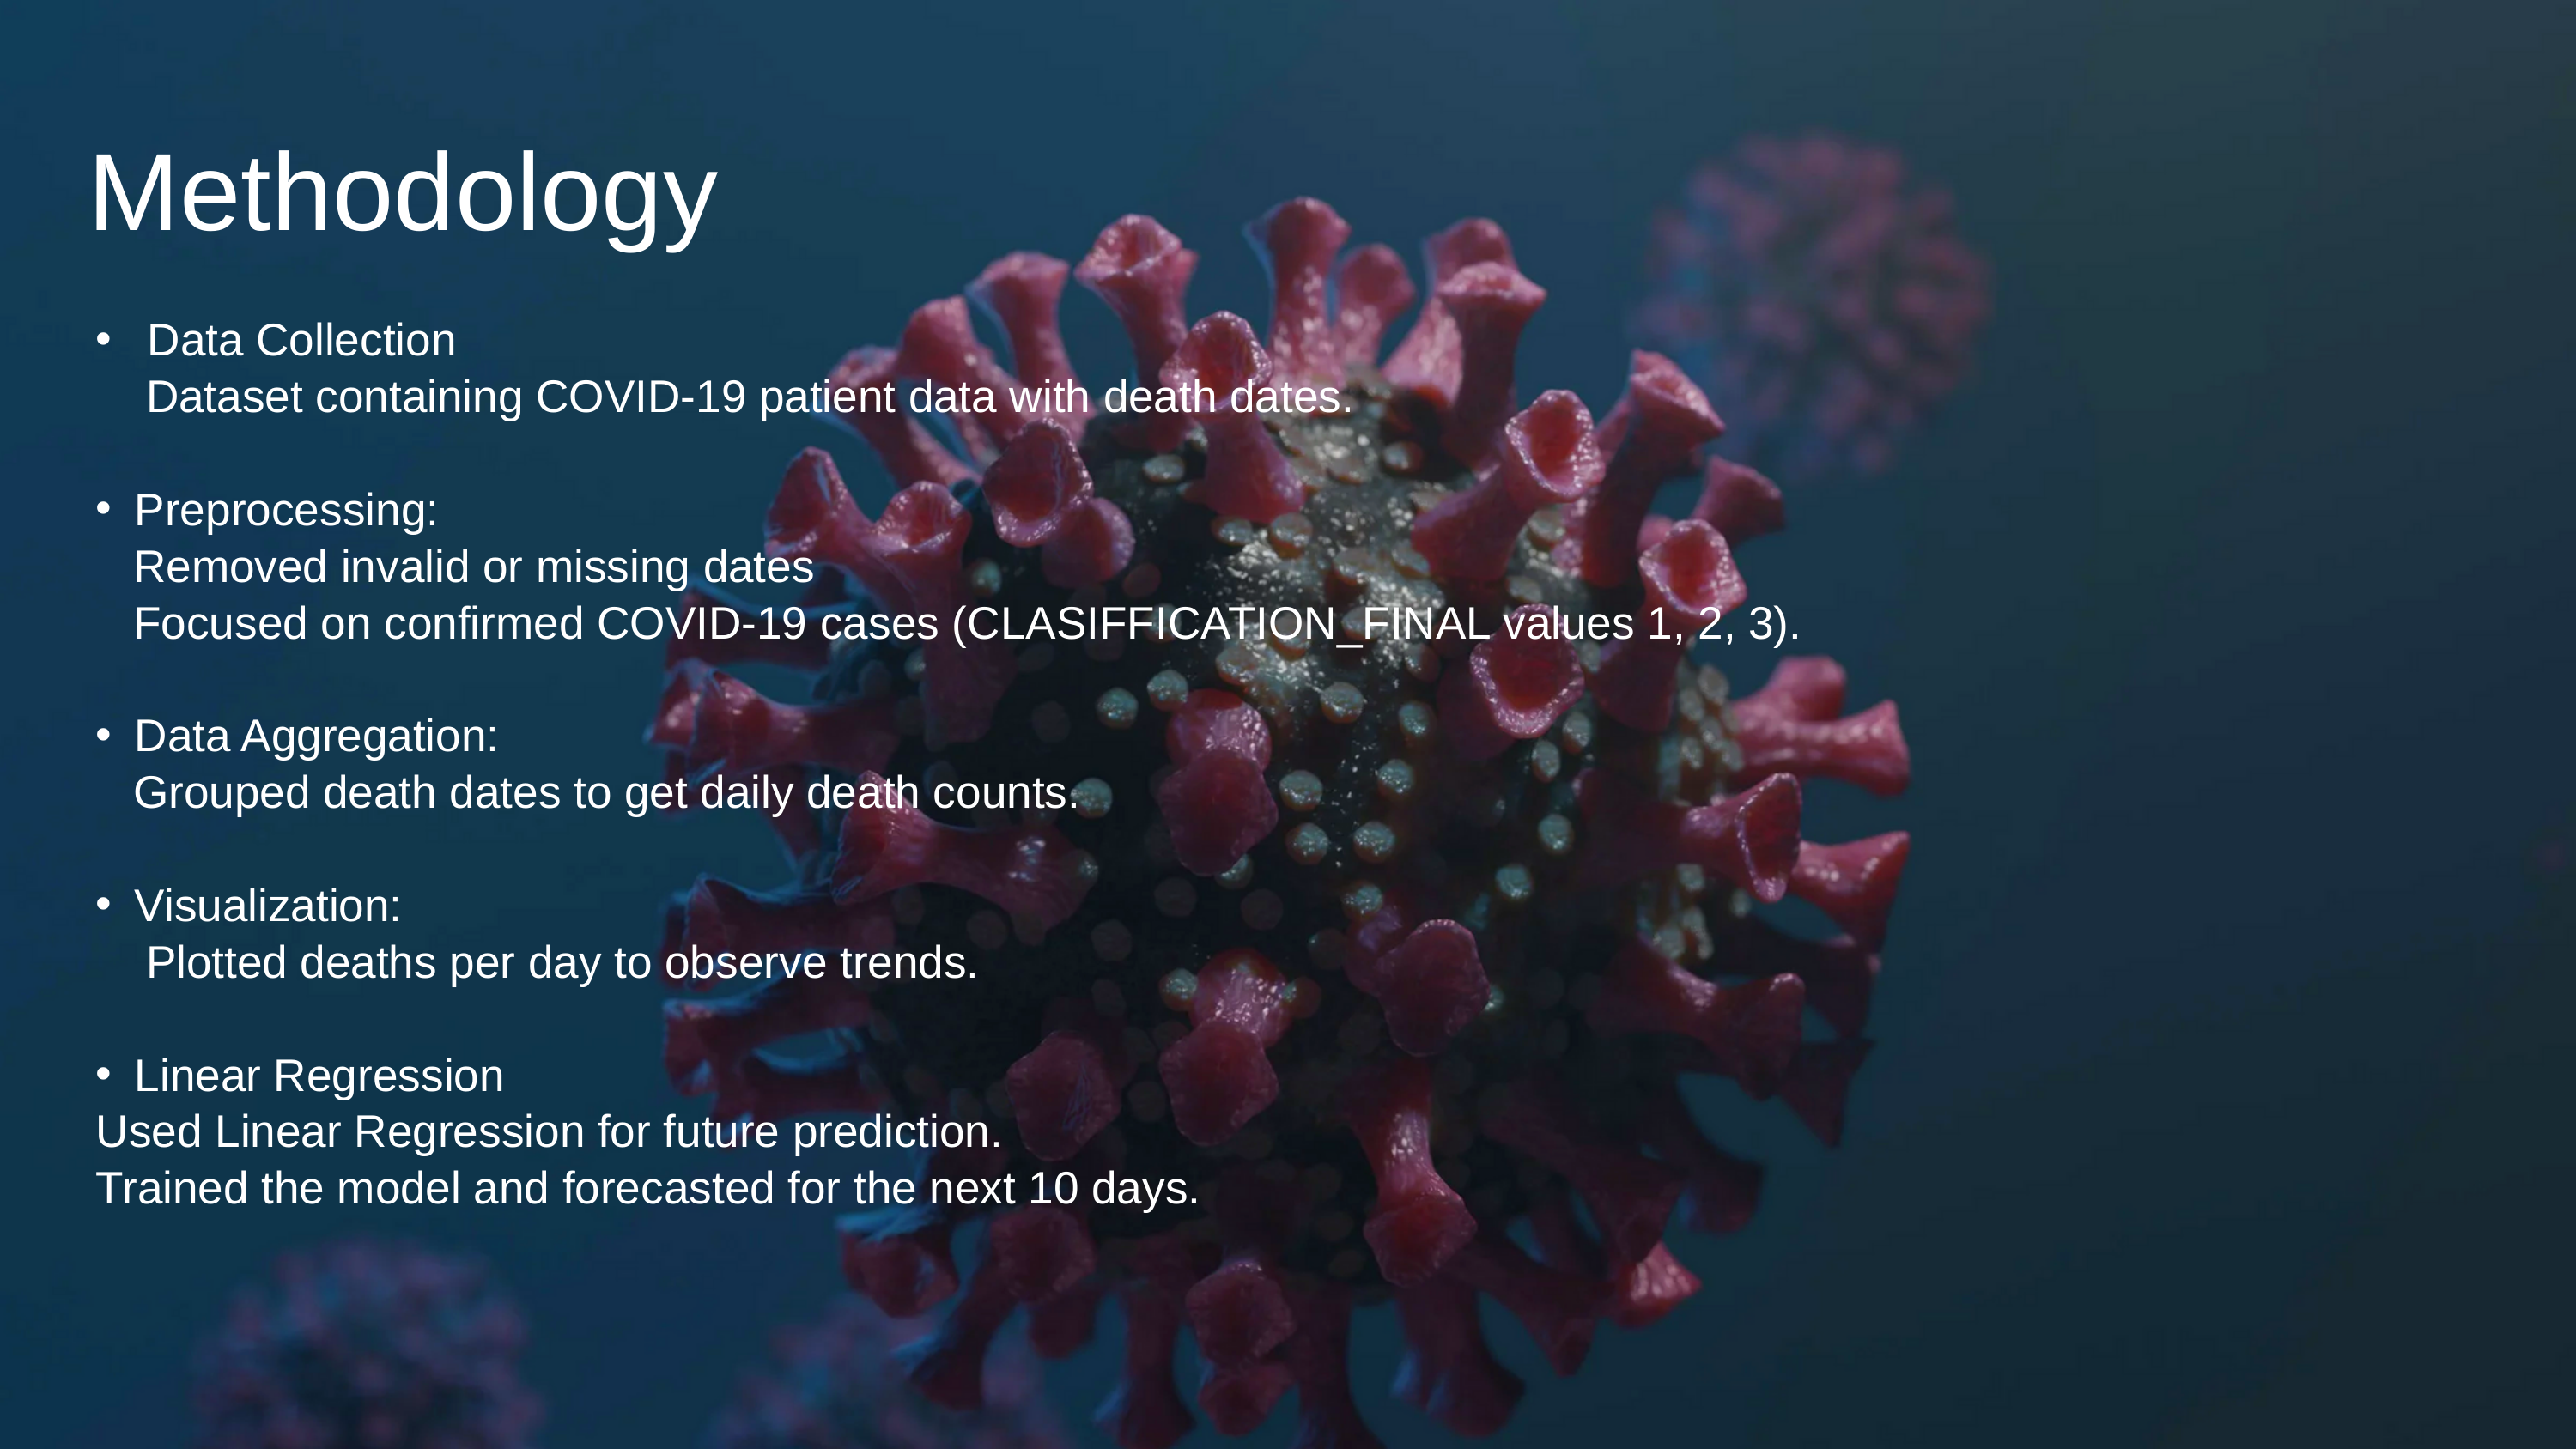

Methodology

 Data Collection
       Dataset containing COVID-19 patient data with death dates.

Preprocessing:
      Removed invalid or missing dates
      Focused on confirmed COVID-19 cases (CLASIFFICATION_FINAL values 1, 2, 3).

Data Aggregation:
      Grouped death dates to get daily death counts.

Visualization:
       Plotted deaths per day to observe trends.

Linear Regression
Used Linear Regression for future prediction.
Trained the model and forecasted for the next 10 days.